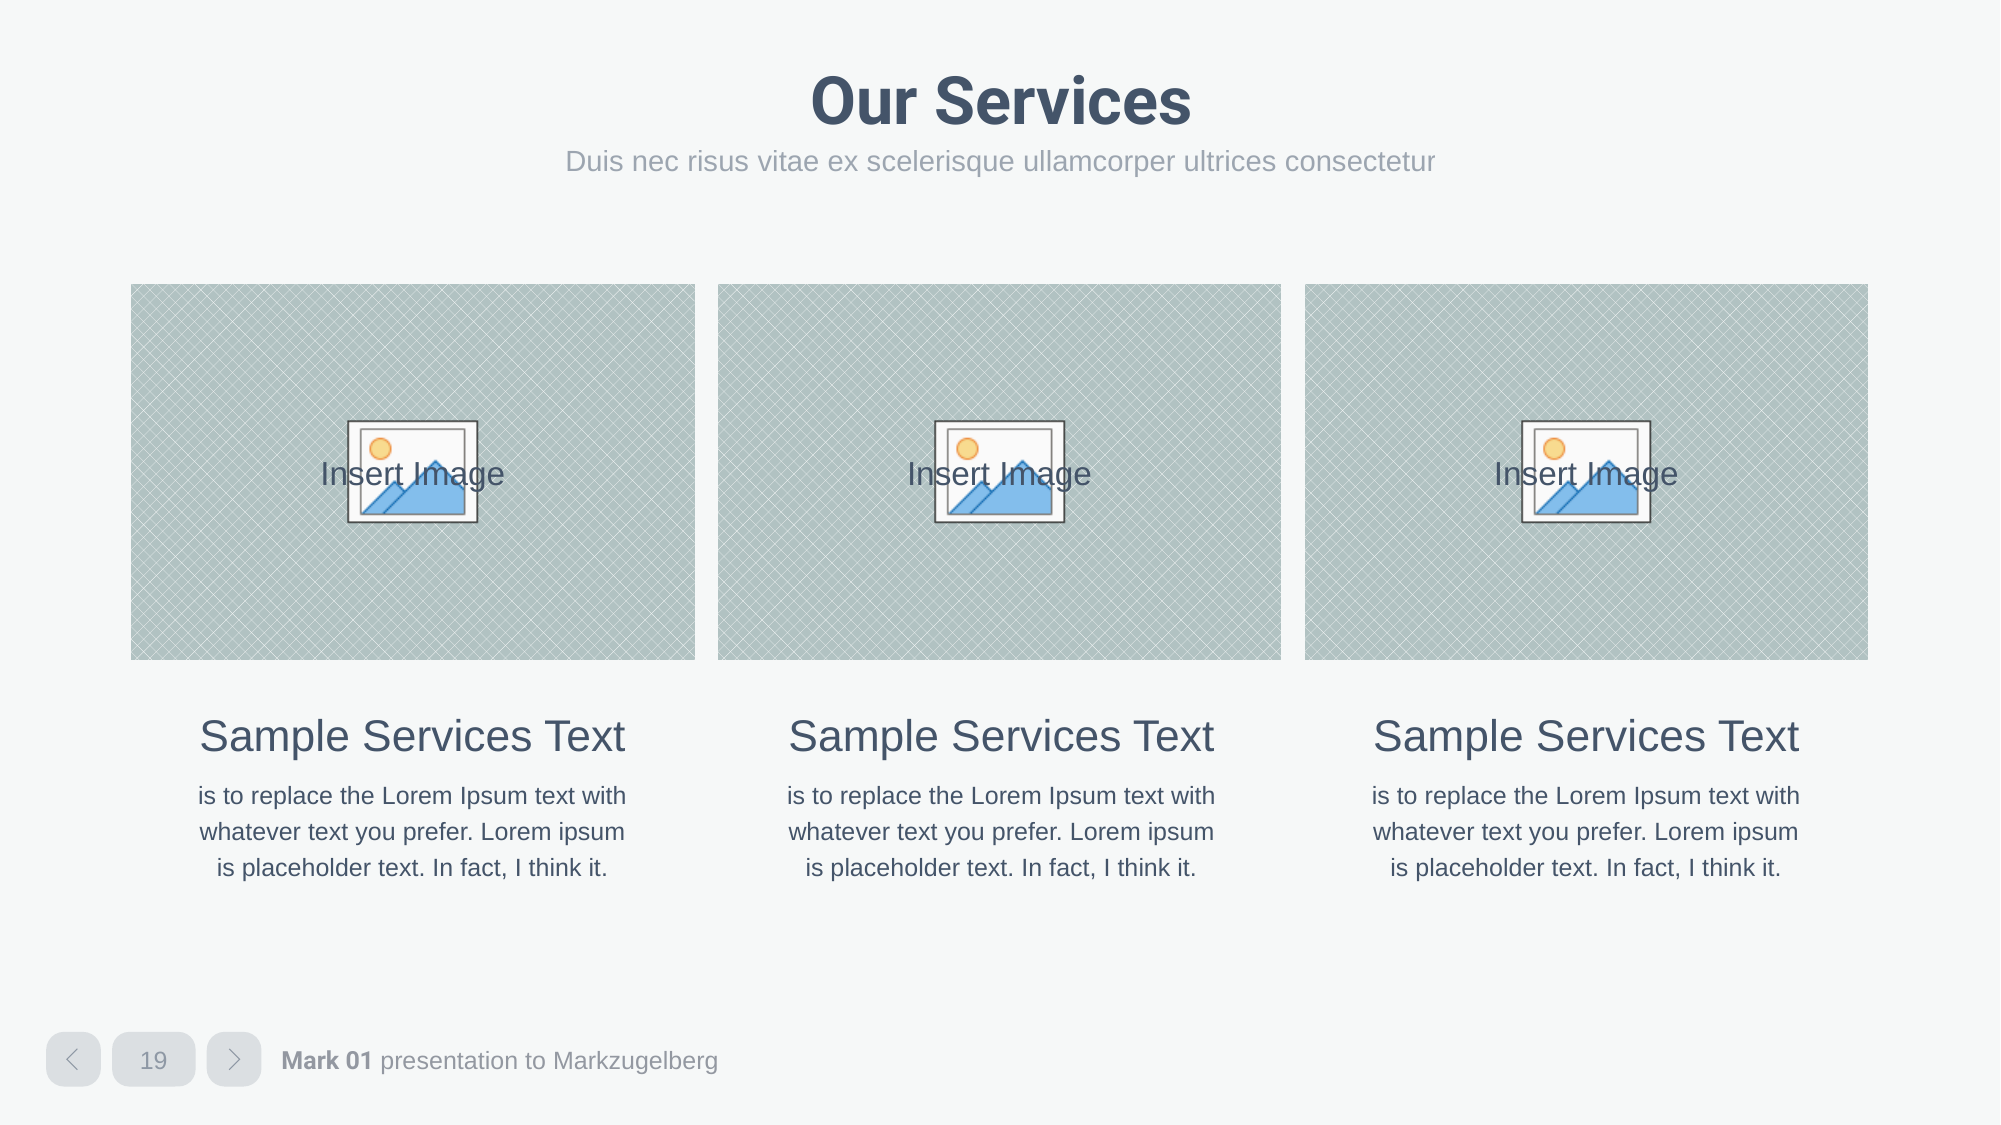

# Our Services
Duis nec risus vitae ex scelerisque ullamcorper ultrices consectetur

Sample Services Text
is to replace the Lorem Ipsum text with whatever text you prefer. Lorem ipsum is placeholder text. In fact, I think it.
Sample Services Text
is to replace the Lorem Ipsum text with whatever text you prefer. Lorem ipsum is placeholder text. In fact, I think it.
Sample Services Text
is to replace the Lorem Ipsum text with whatever text you prefer. Lorem ipsum is placeholder text. In fact, I think it.